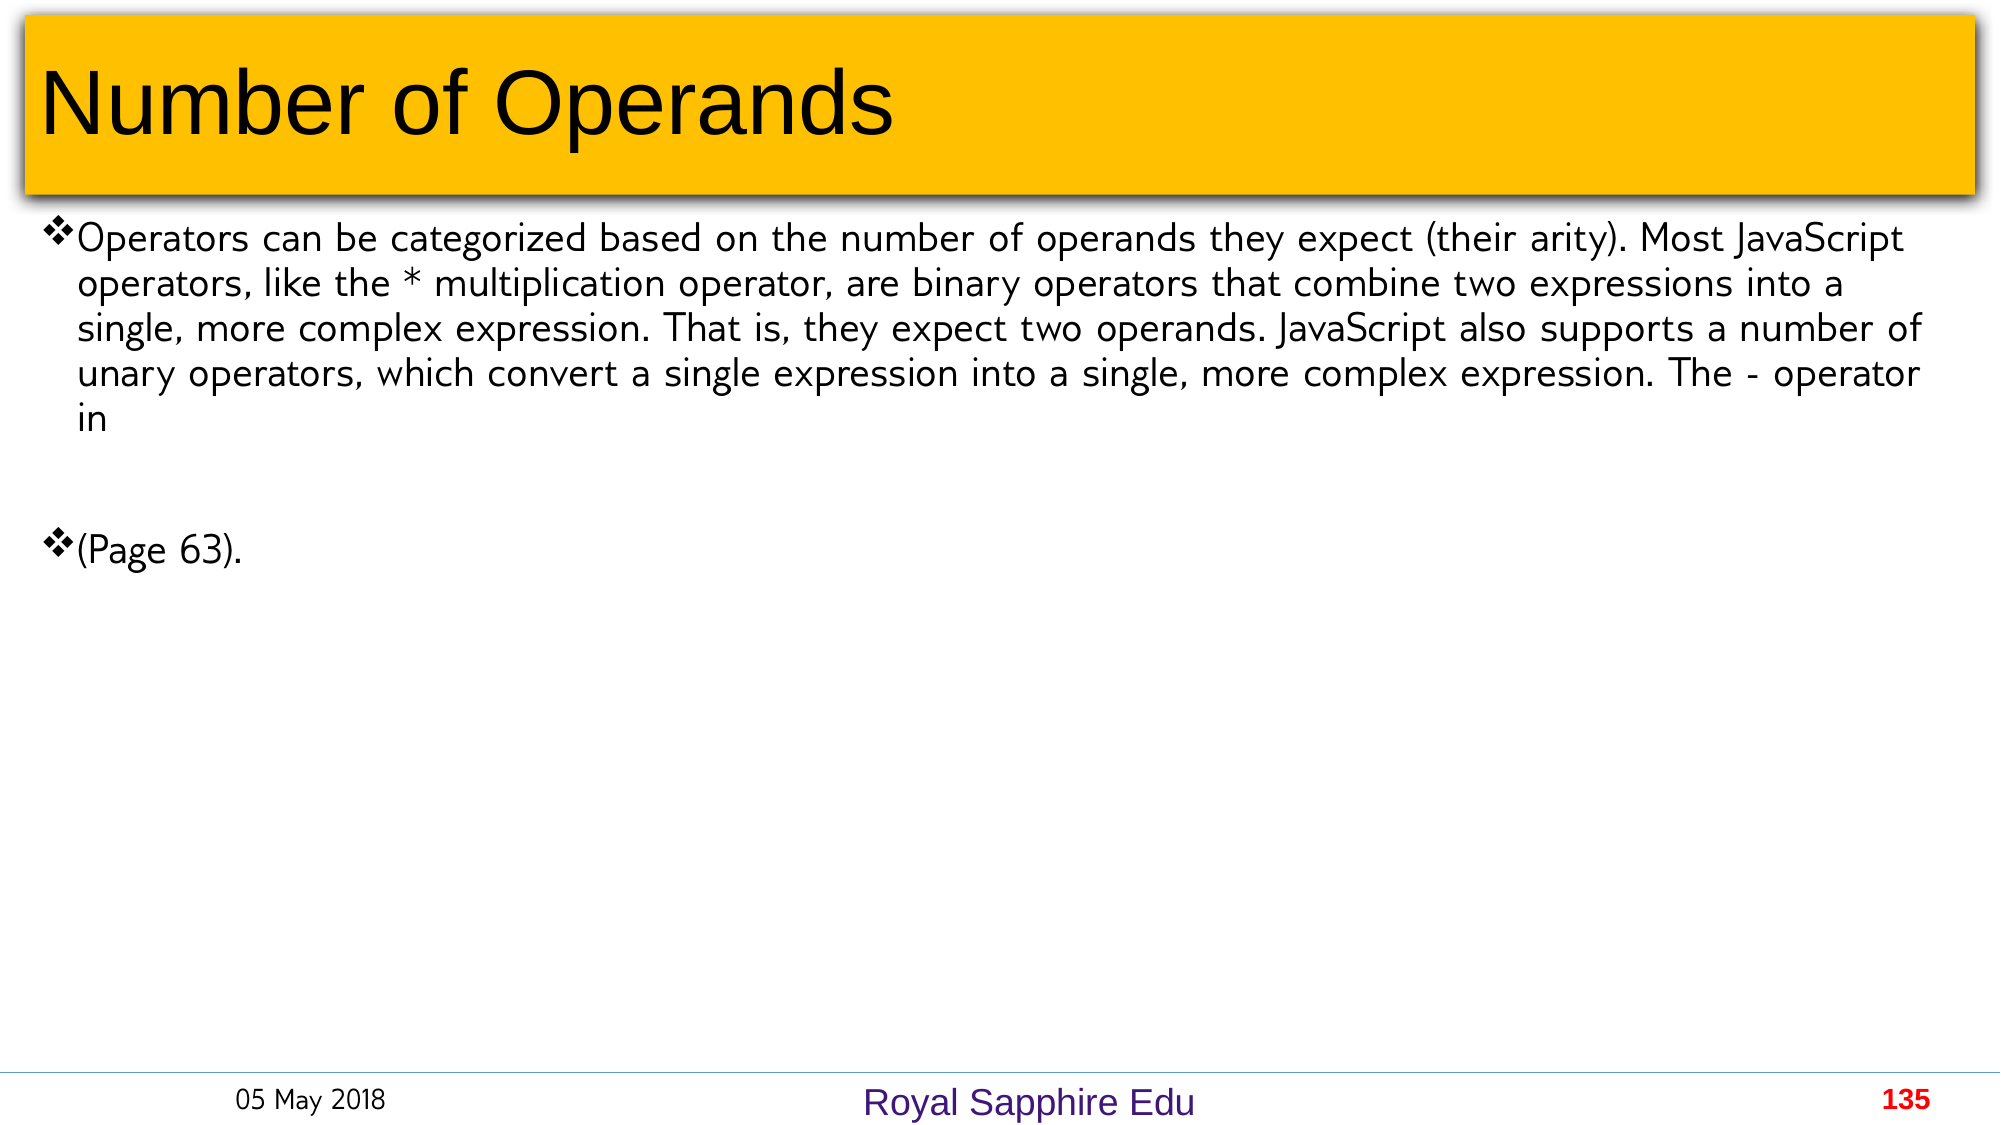

# Number of Operands
Operators can be categorized based on the number of operands they expect (their arity). Most JavaScript operators, like the * multiplication operator, are binary operators that combine two expressions into a single, more complex expression. That is, they expect two operands. JavaScript also supports a number of unary operators, which convert a single expression into a single, more complex expression. The − operator in

(Page 63).
05 May 2018
135